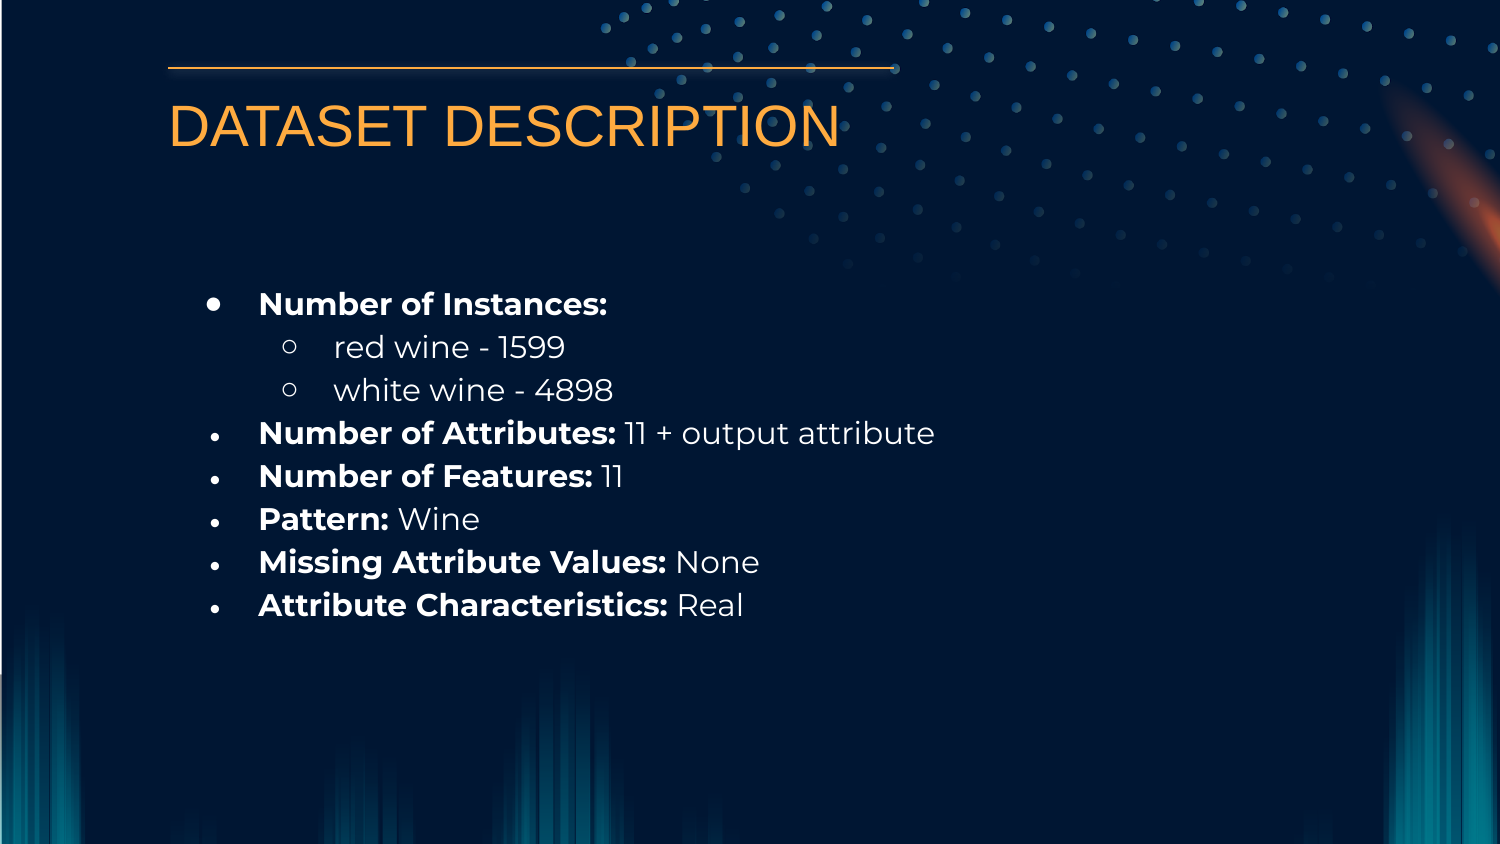

# DATASET DESCRIPTION
Number of Instances:
red wine - 1599
white wine - 4898
Number of Attributes: 11 + output attribute
Number of Features: 11
Pattern: Wine
Missing Attribute Values: None
Attribute Characteristics: Real